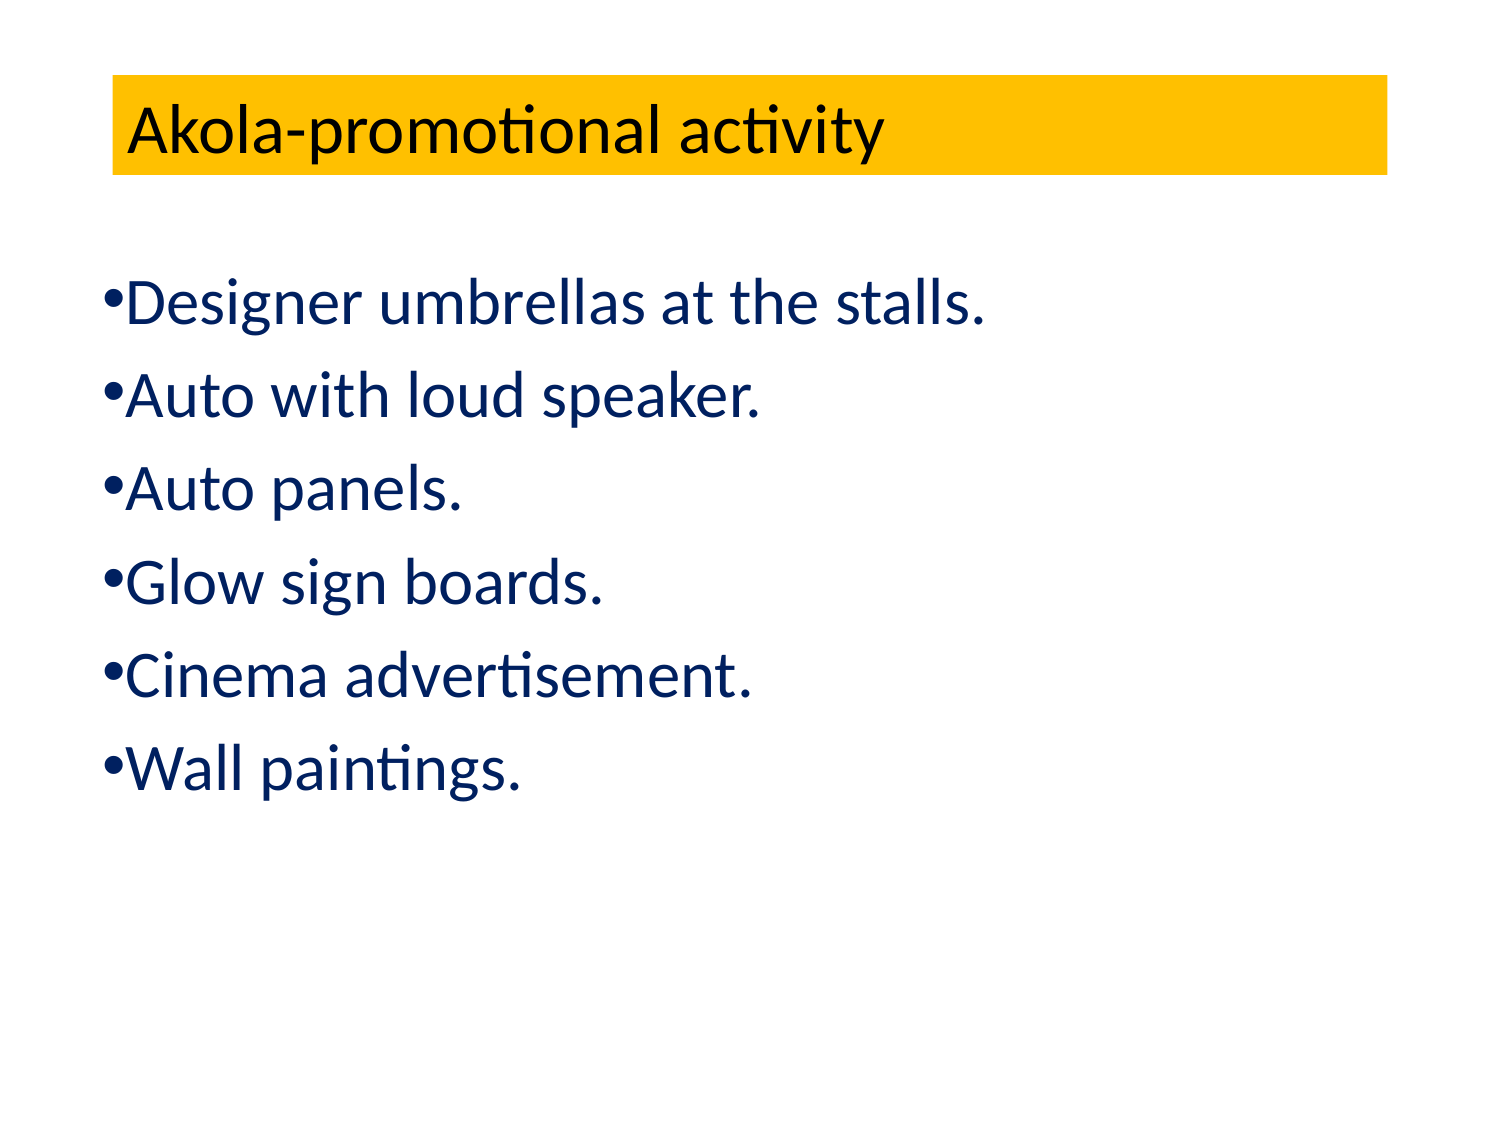

# Akola-promotional activity
Designer umbrellas at the stalls.
Auto with loud speaker.
Auto panels.
Glow sign boards.
Cinema advertisement.
Wall paintings.